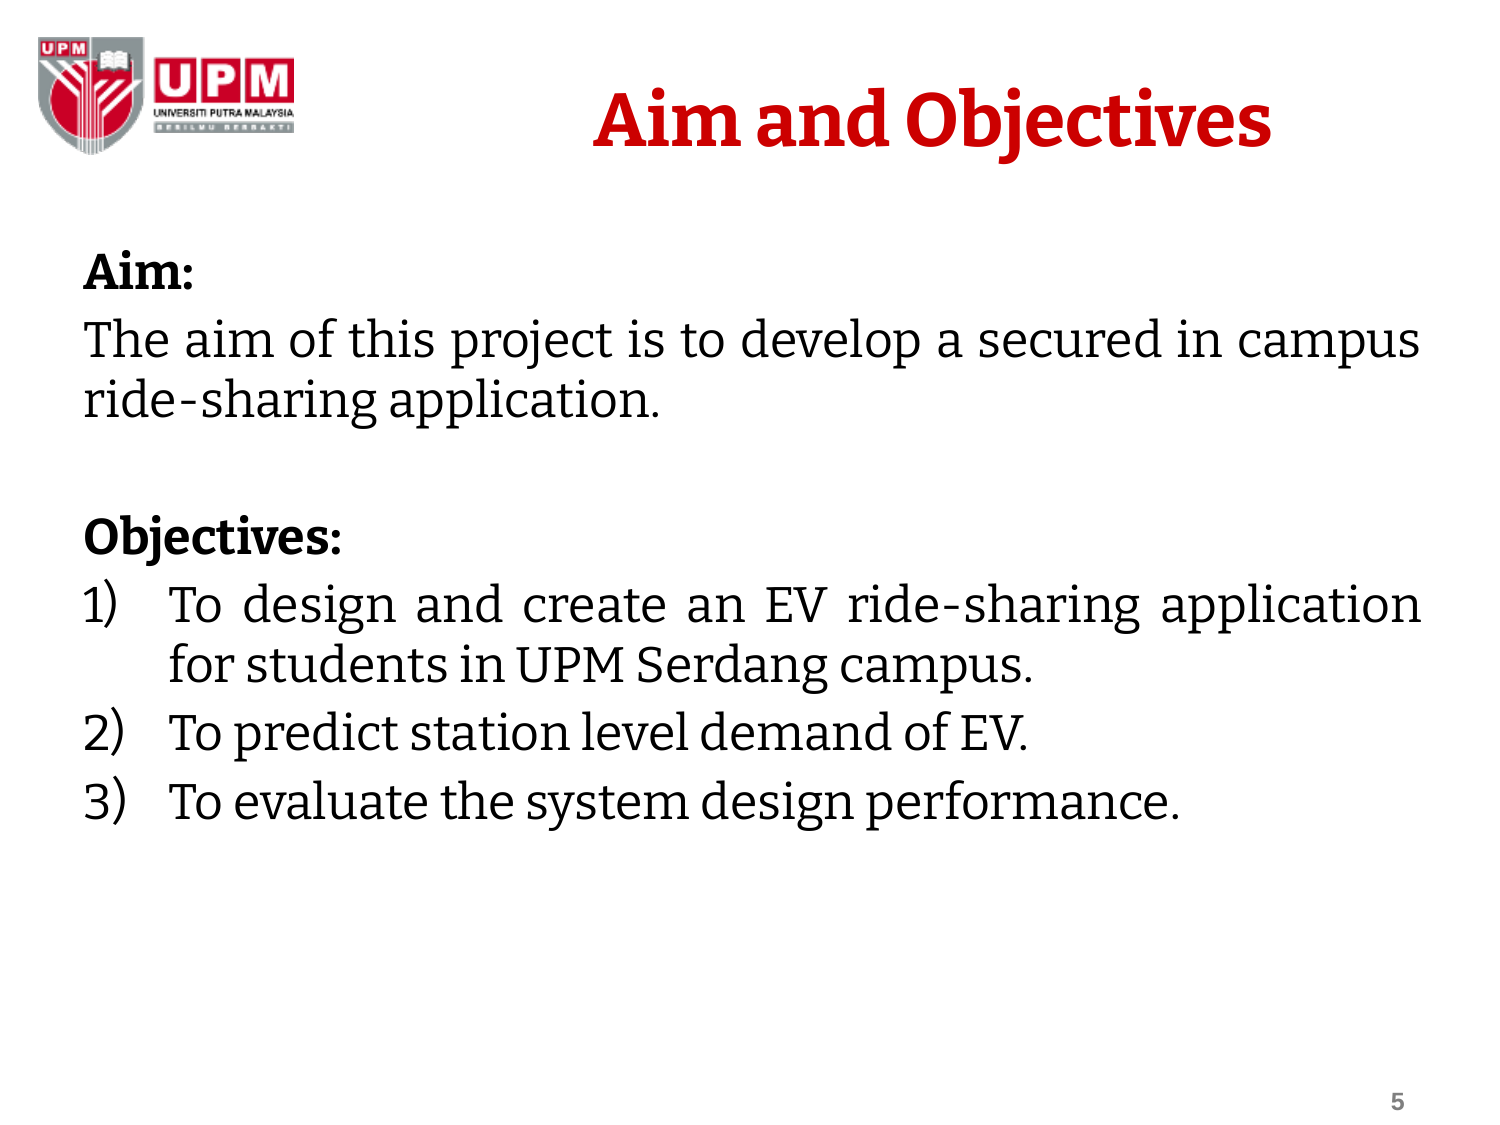

# Aim and Objectives
Aim:
The aim of this project is to develop a secured in campus ride-sharing application.

Objectives:
To design and create an EV ride-sharing application for students in UPM Serdang campus.
To predict station level demand of EV.
To evaluate the system design performance.

5